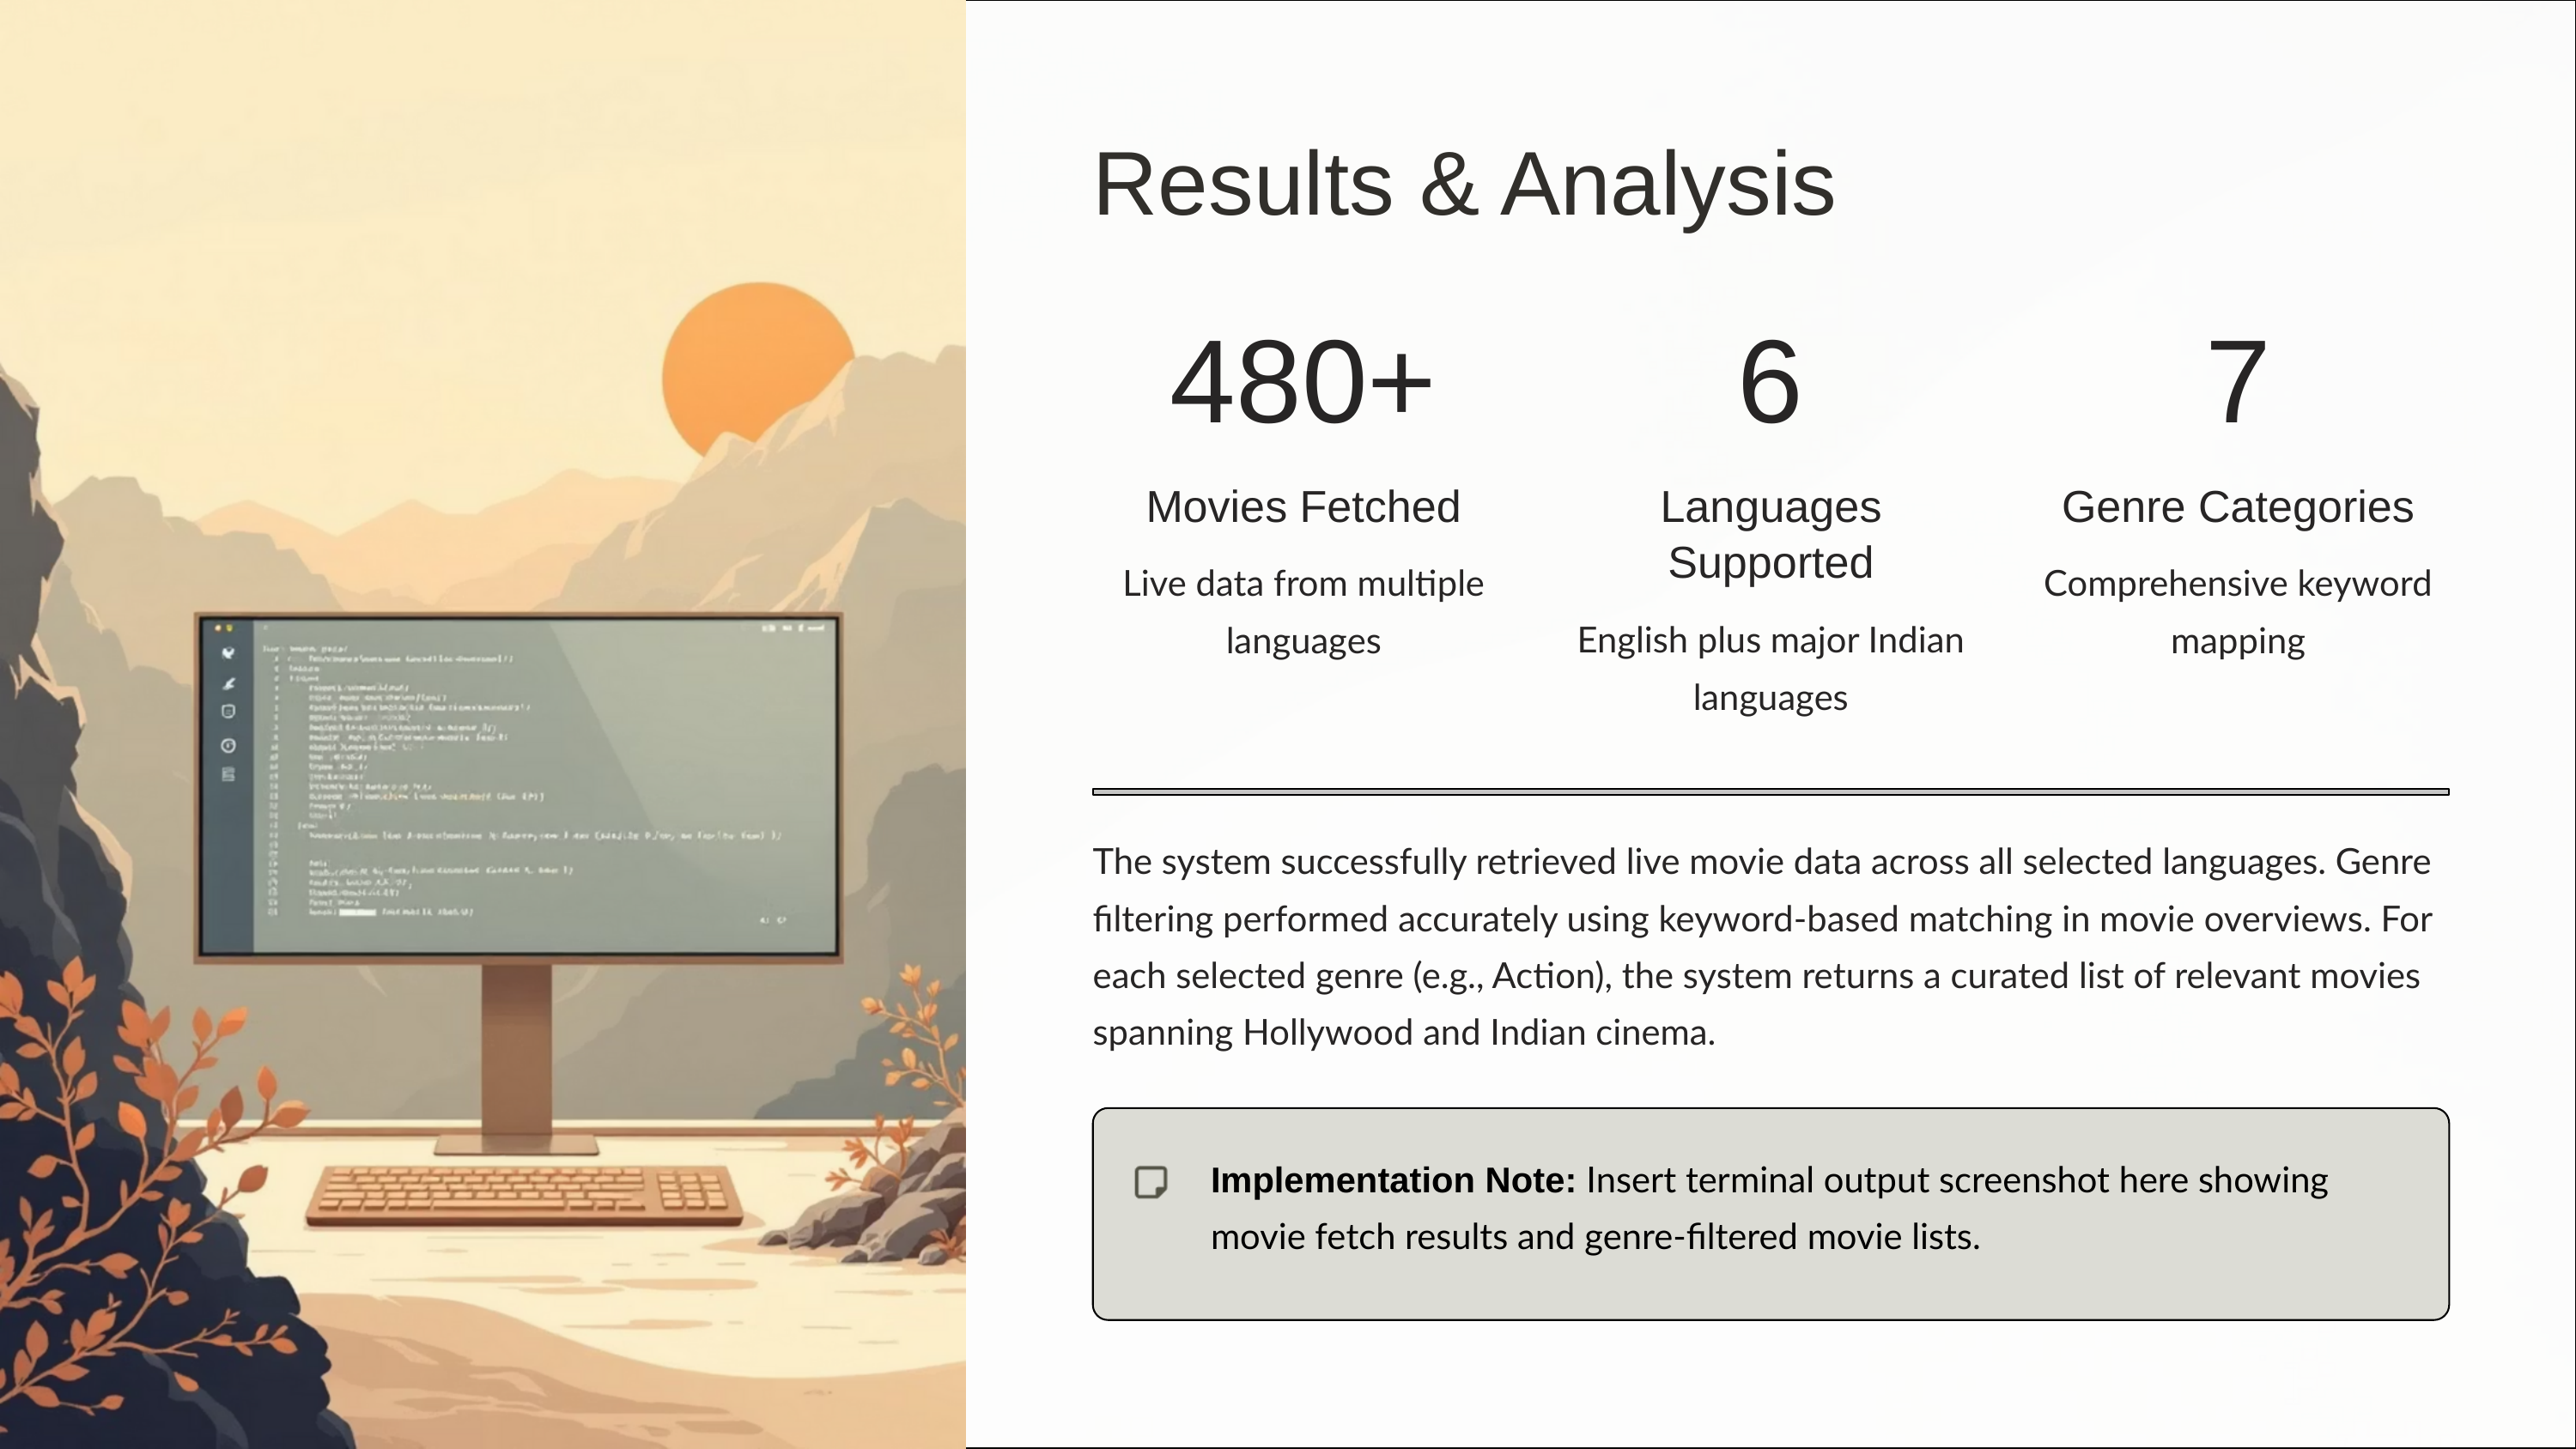

Results & Analysis
480+
6
7
Movies Fetched
Languages Supported
Genre Categories
Live data from multiple languages
Comprehensive keyword mapping
English plus major Indian languages

The system successfully retrieved live movie data across all selected languages. Genre filtering performed accurately using keyword-based matching in movie overviews. For each selected genre (e.g., Action), the system returns a curated list of relevant movies spanning Hollywood and Indian cinema.

Implementation Note: Insert terminal output screenshot here showing movie fetch results and genre-filtered movie lists.